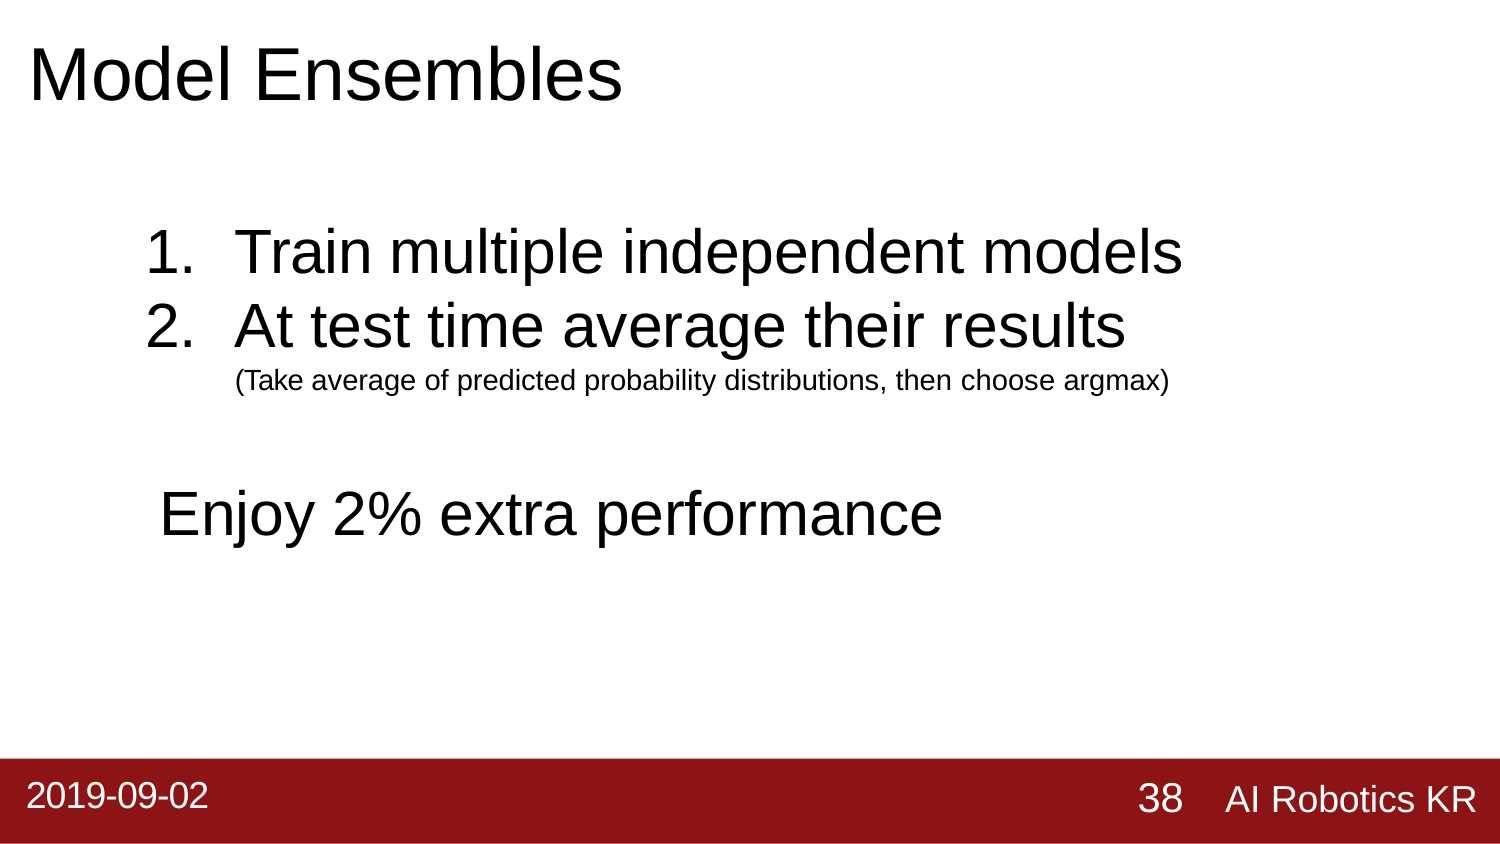

# Model Ensembles
Train multiple independent models
At test time average their results
(Take average of predicted probability distributions, then choose argmax)

Enjoy 2% extra performance
AI Robotics KR
2019-09-02
38